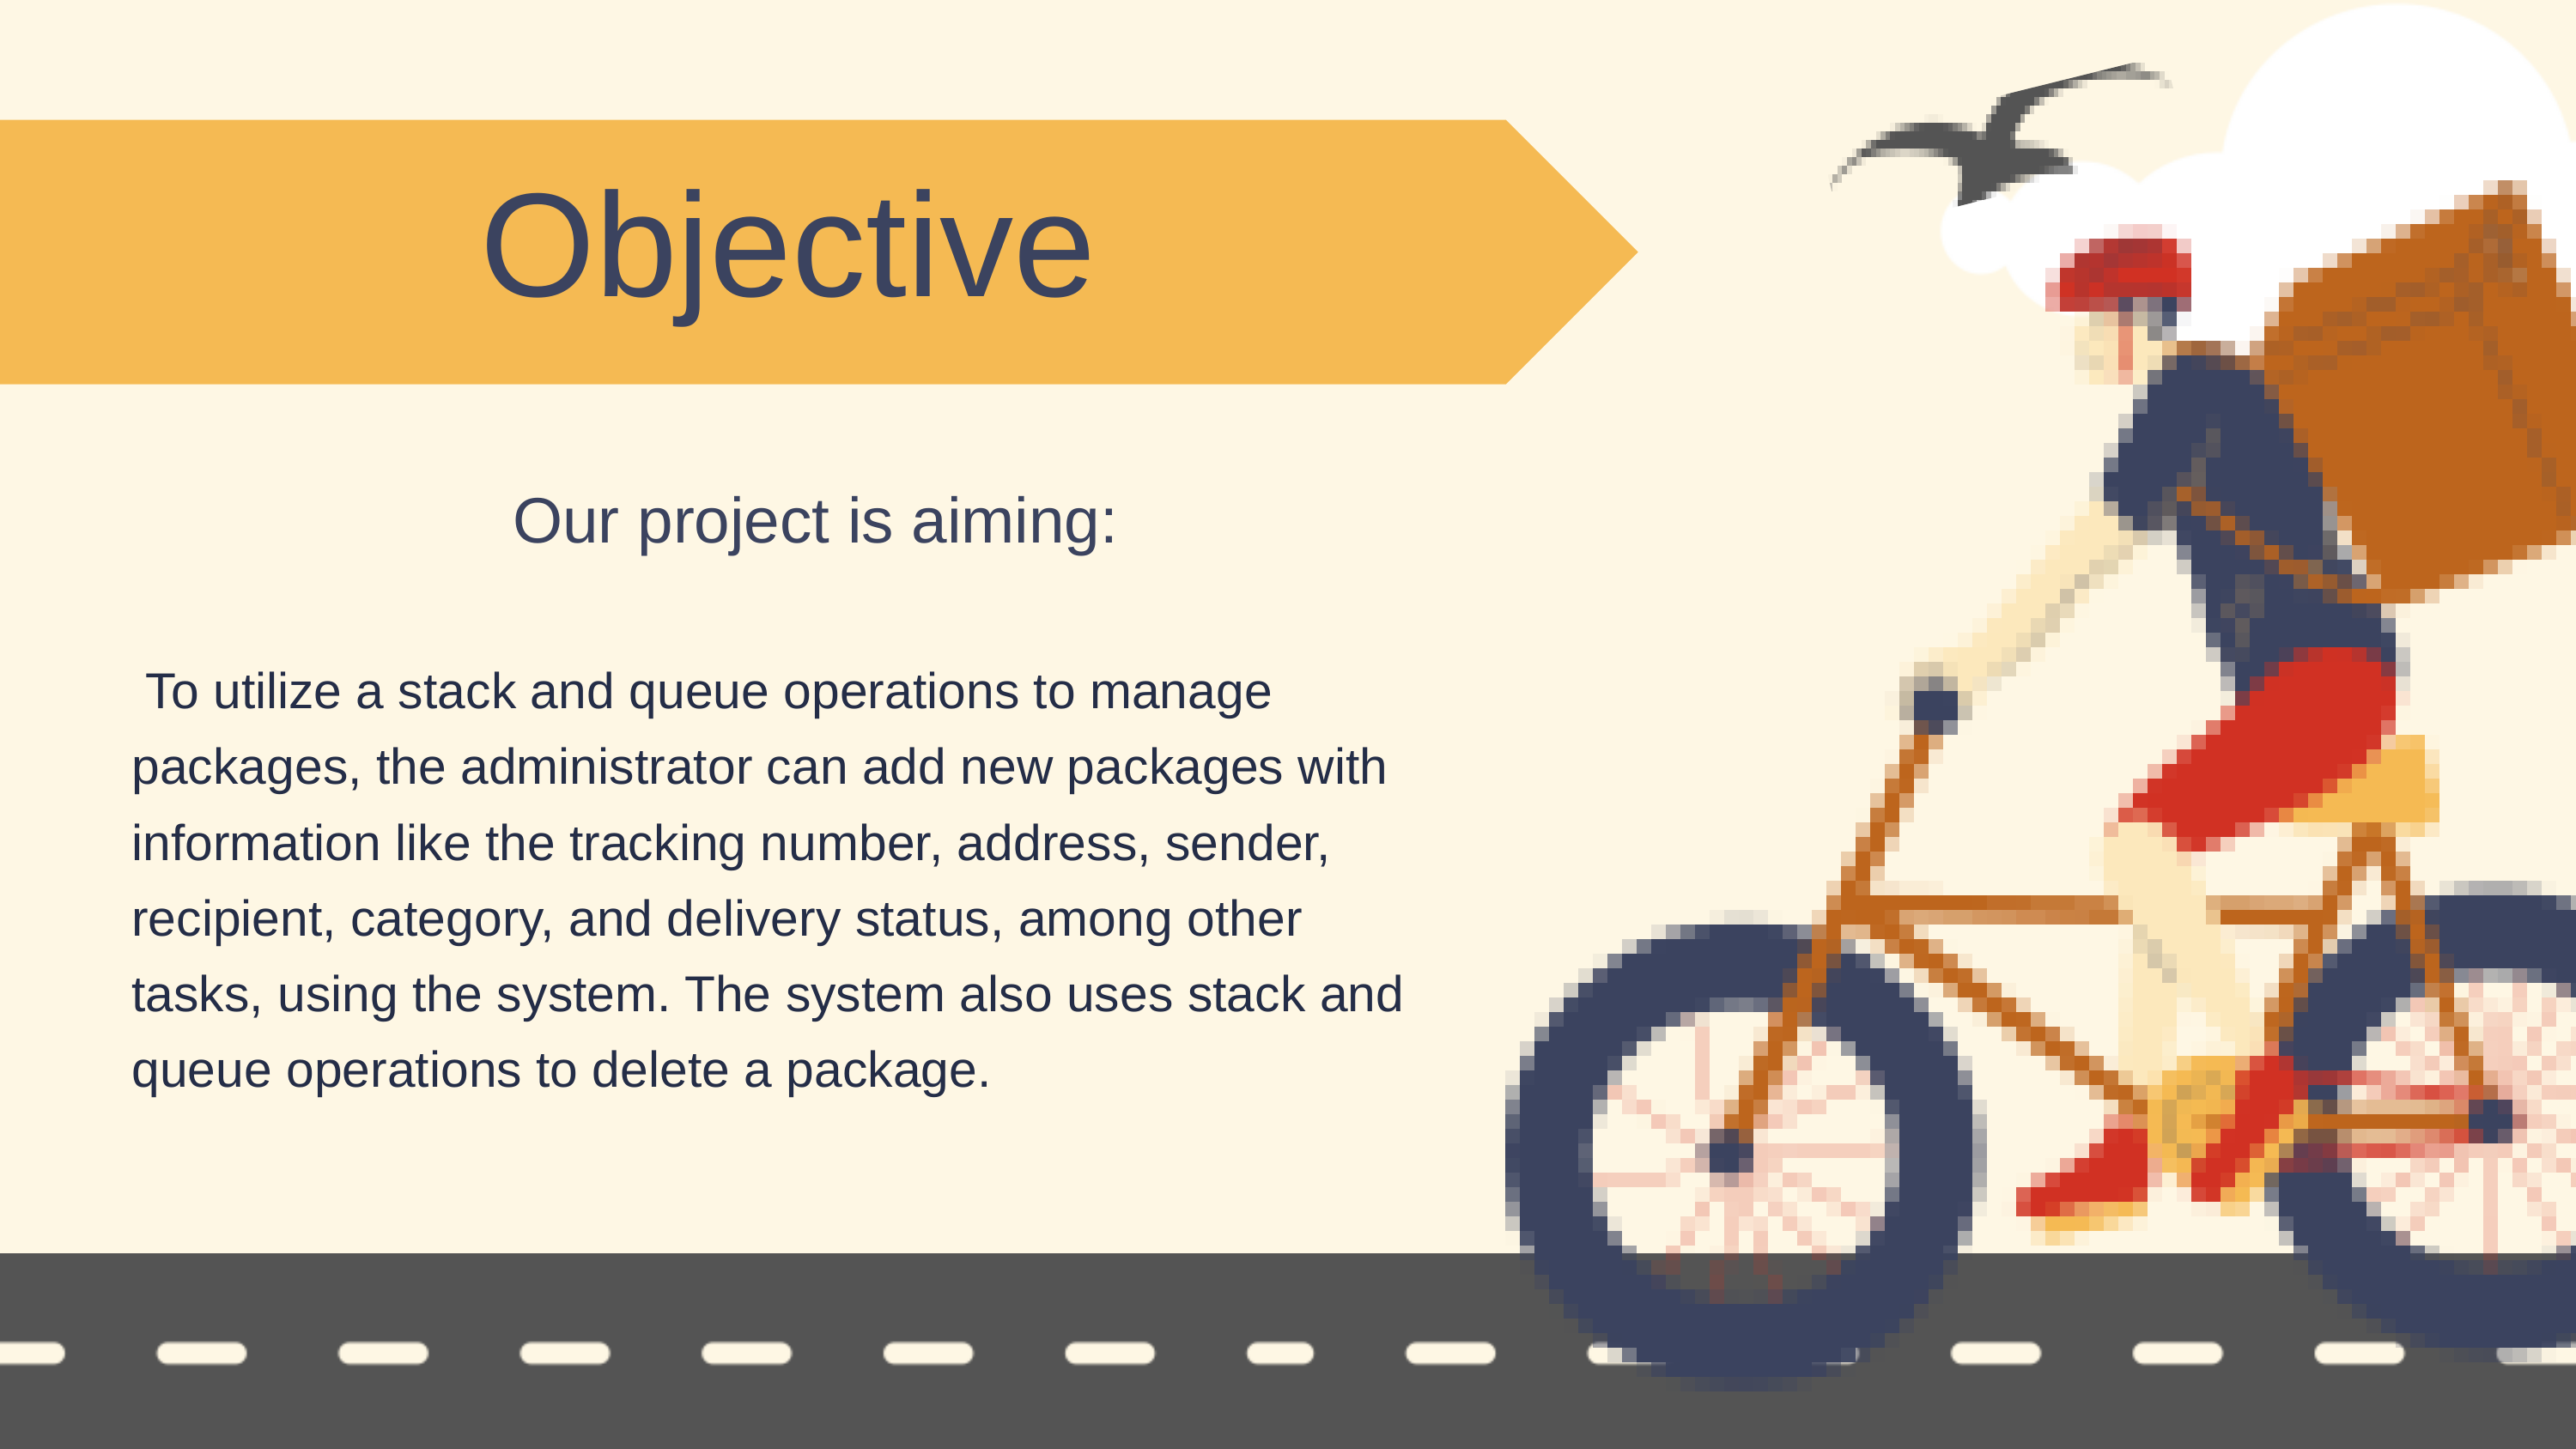

Objective
Our project is aiming:
 To utilize a stack and queue operations to manage packages, the administrator can add new packages with information like the tracking number, address, sender, recipient, category, and delivery status, among other tasks, using the system. The system also uses stack and queue operations to delete a package.